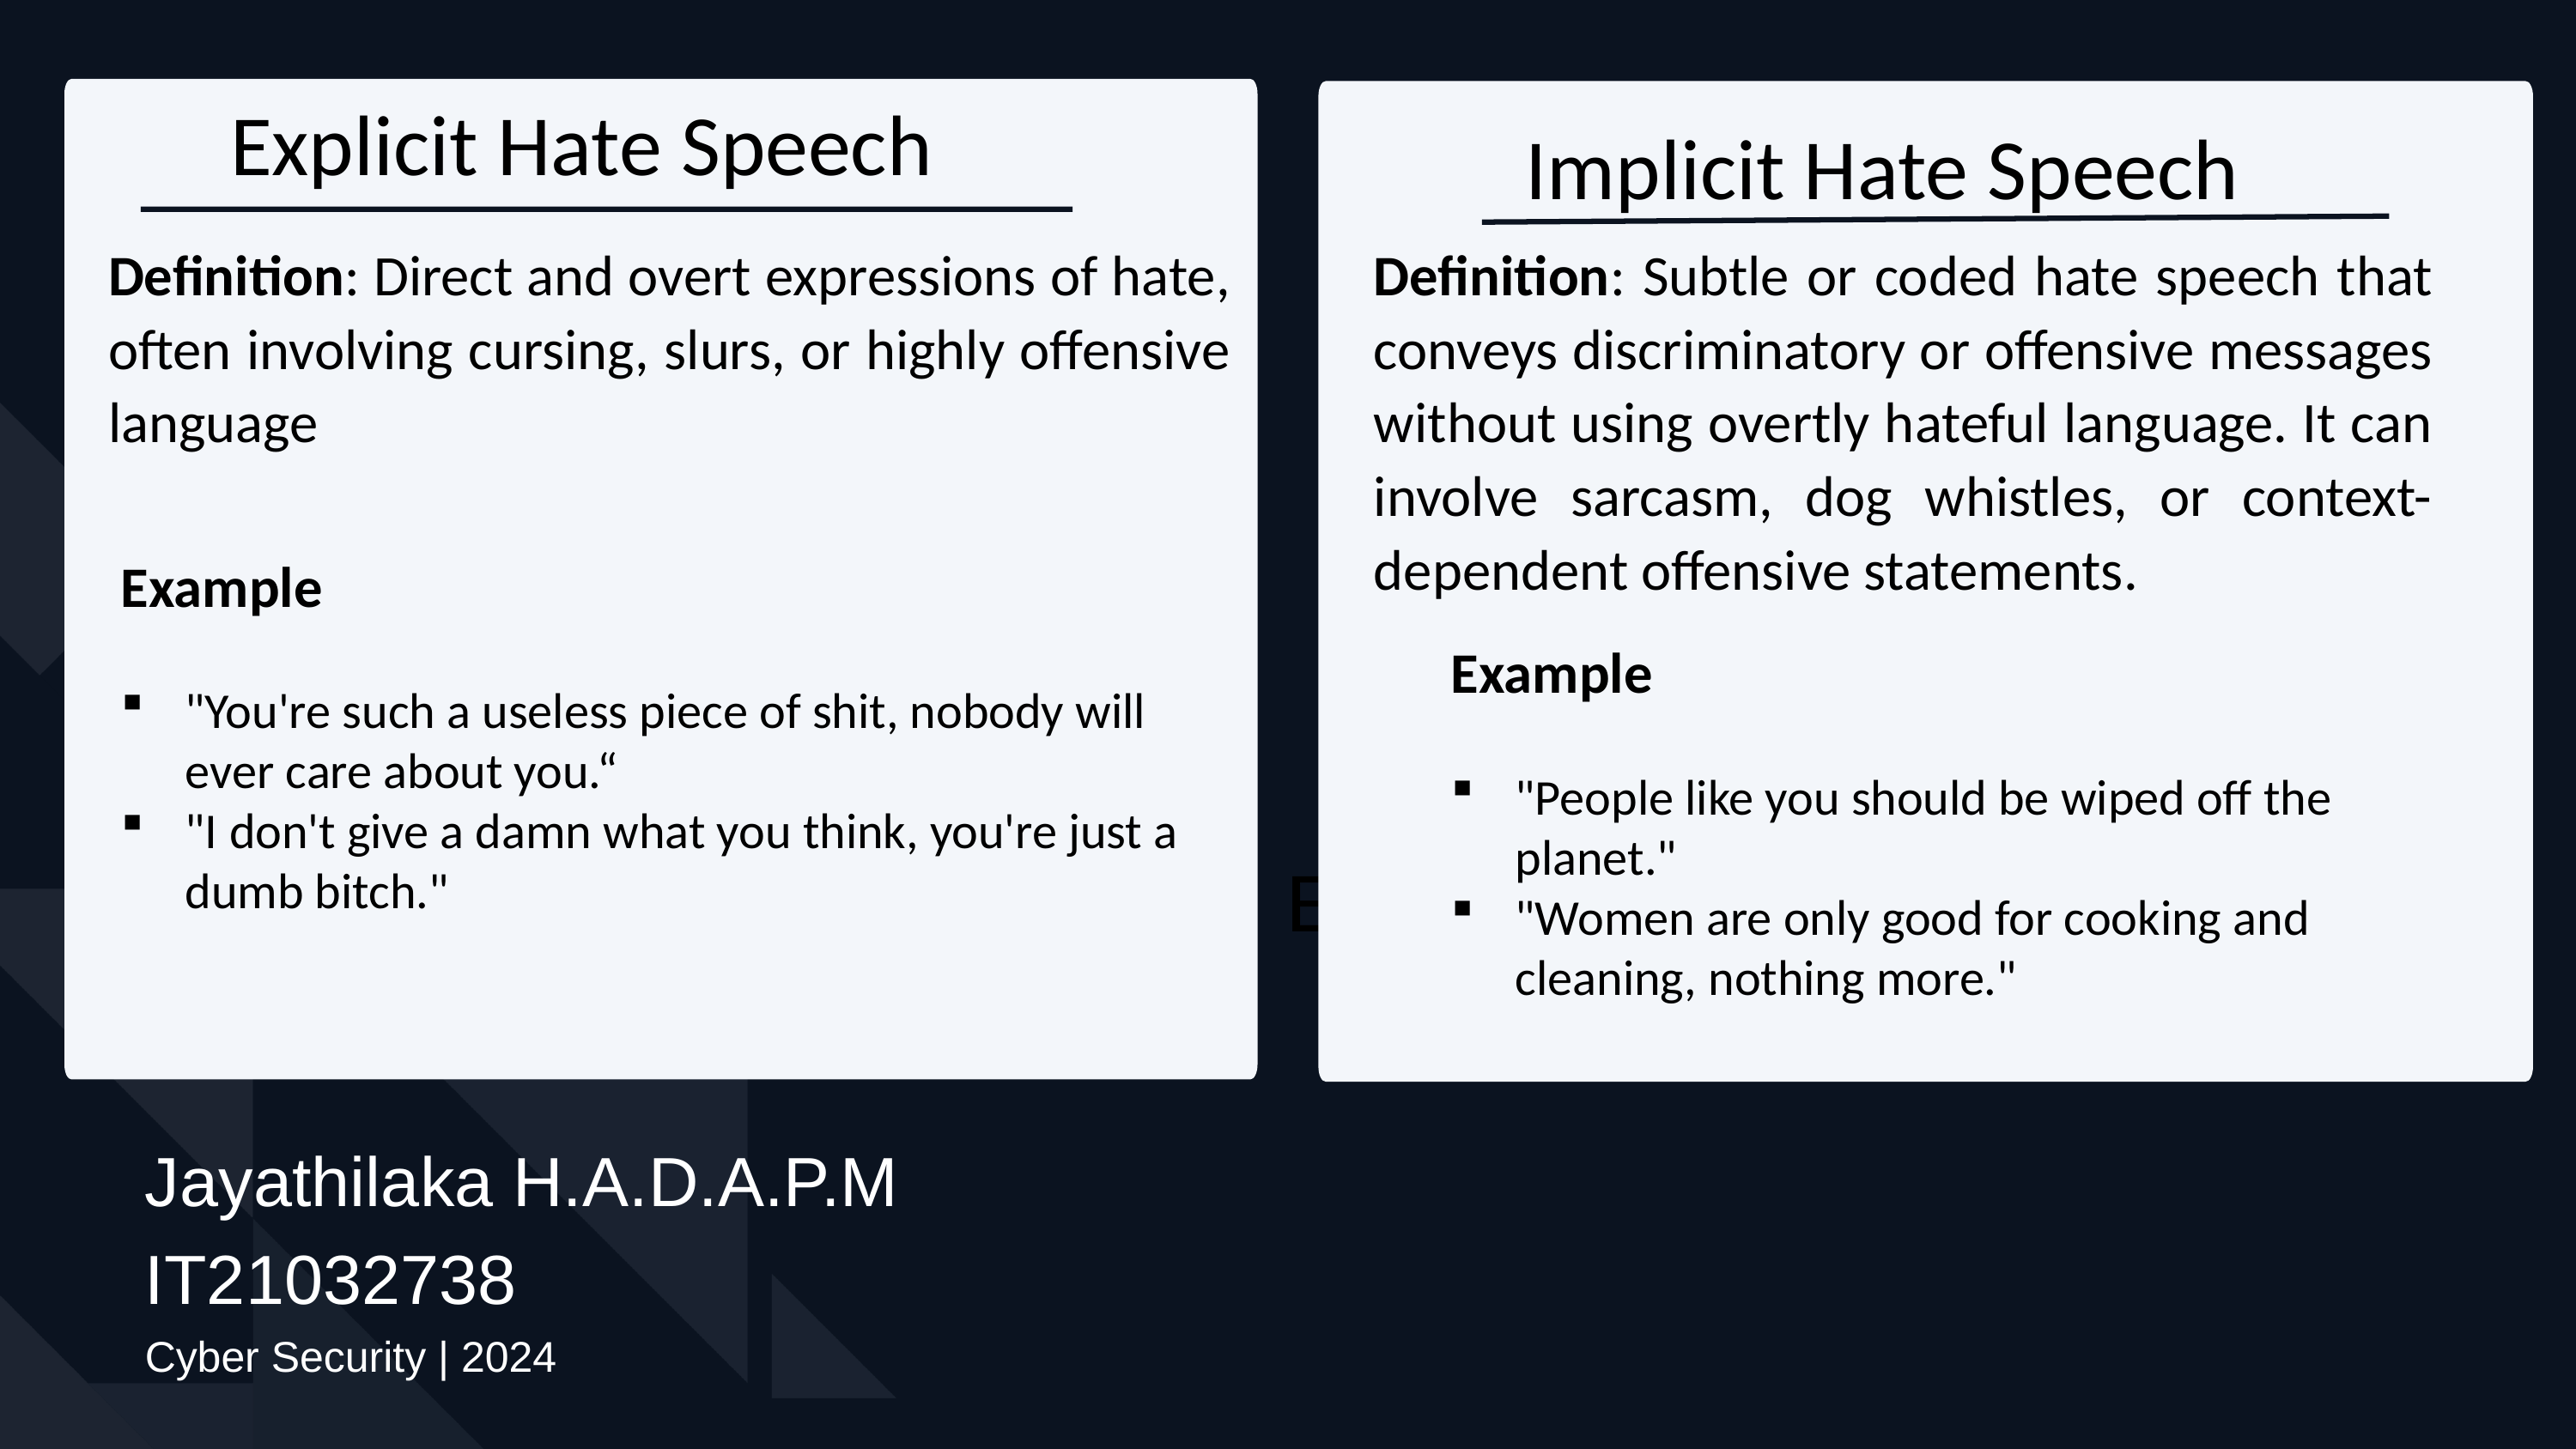

Explicit Hate Speech

Implicit Hate Speech

Definition: Direct and overt expressions of hate, often involving cursing, slurs, or highly offensive language
Definition: Subtle or coded hate speech that conveys discriminatory or offensive messages without using overtly hateful language. It can involve sarcasm, dog whistles, or context-dependent offensive statements.

.

Example

"You're such a useless piece of shit, nobody will ever care about you.“
"I don't give a damn what you think, you're just a dumb bitch."

Example

"People like you should be wiped off the planet."
"Women are only good for cooking and cleaning, nothing more."
Explicit Hate Speech

Jayathilaka H.A.D.A.P.M  IT21032738

Cyber Security | 2024